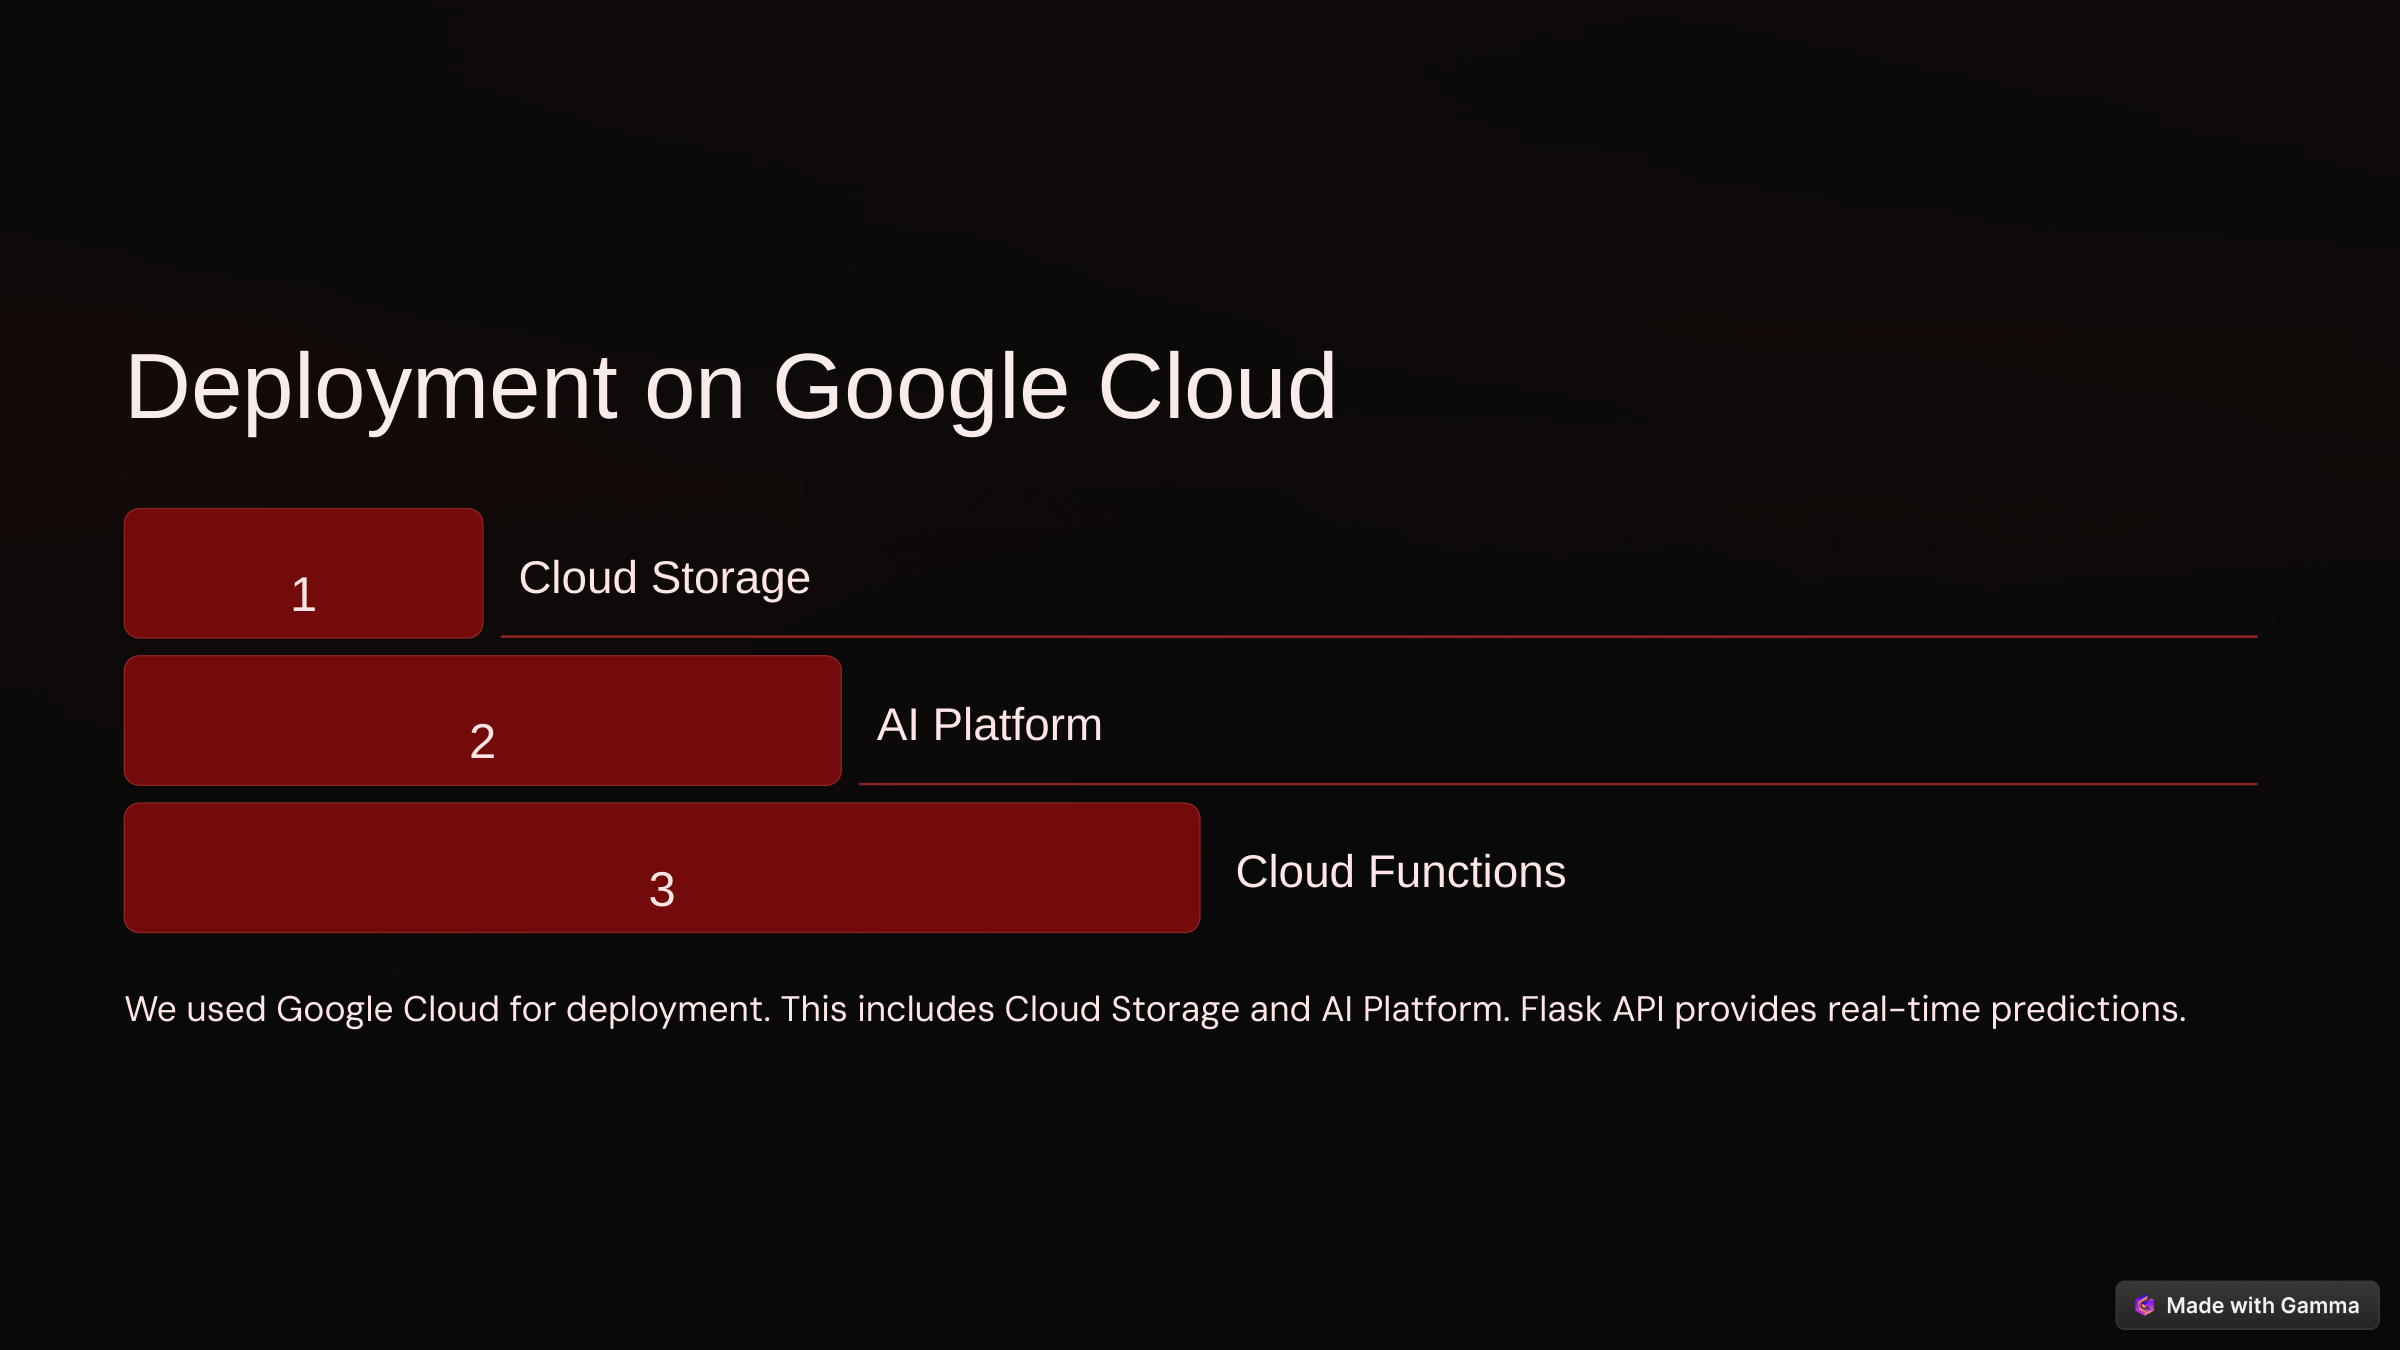

Deployment on Google Cloud

1
Cloud Storage

2
AI Platform

3
Cloud Functions
We used Google Cloud for deployment. This includes Cloud Storage and AI Platform. Flask API provides real-time predictions.